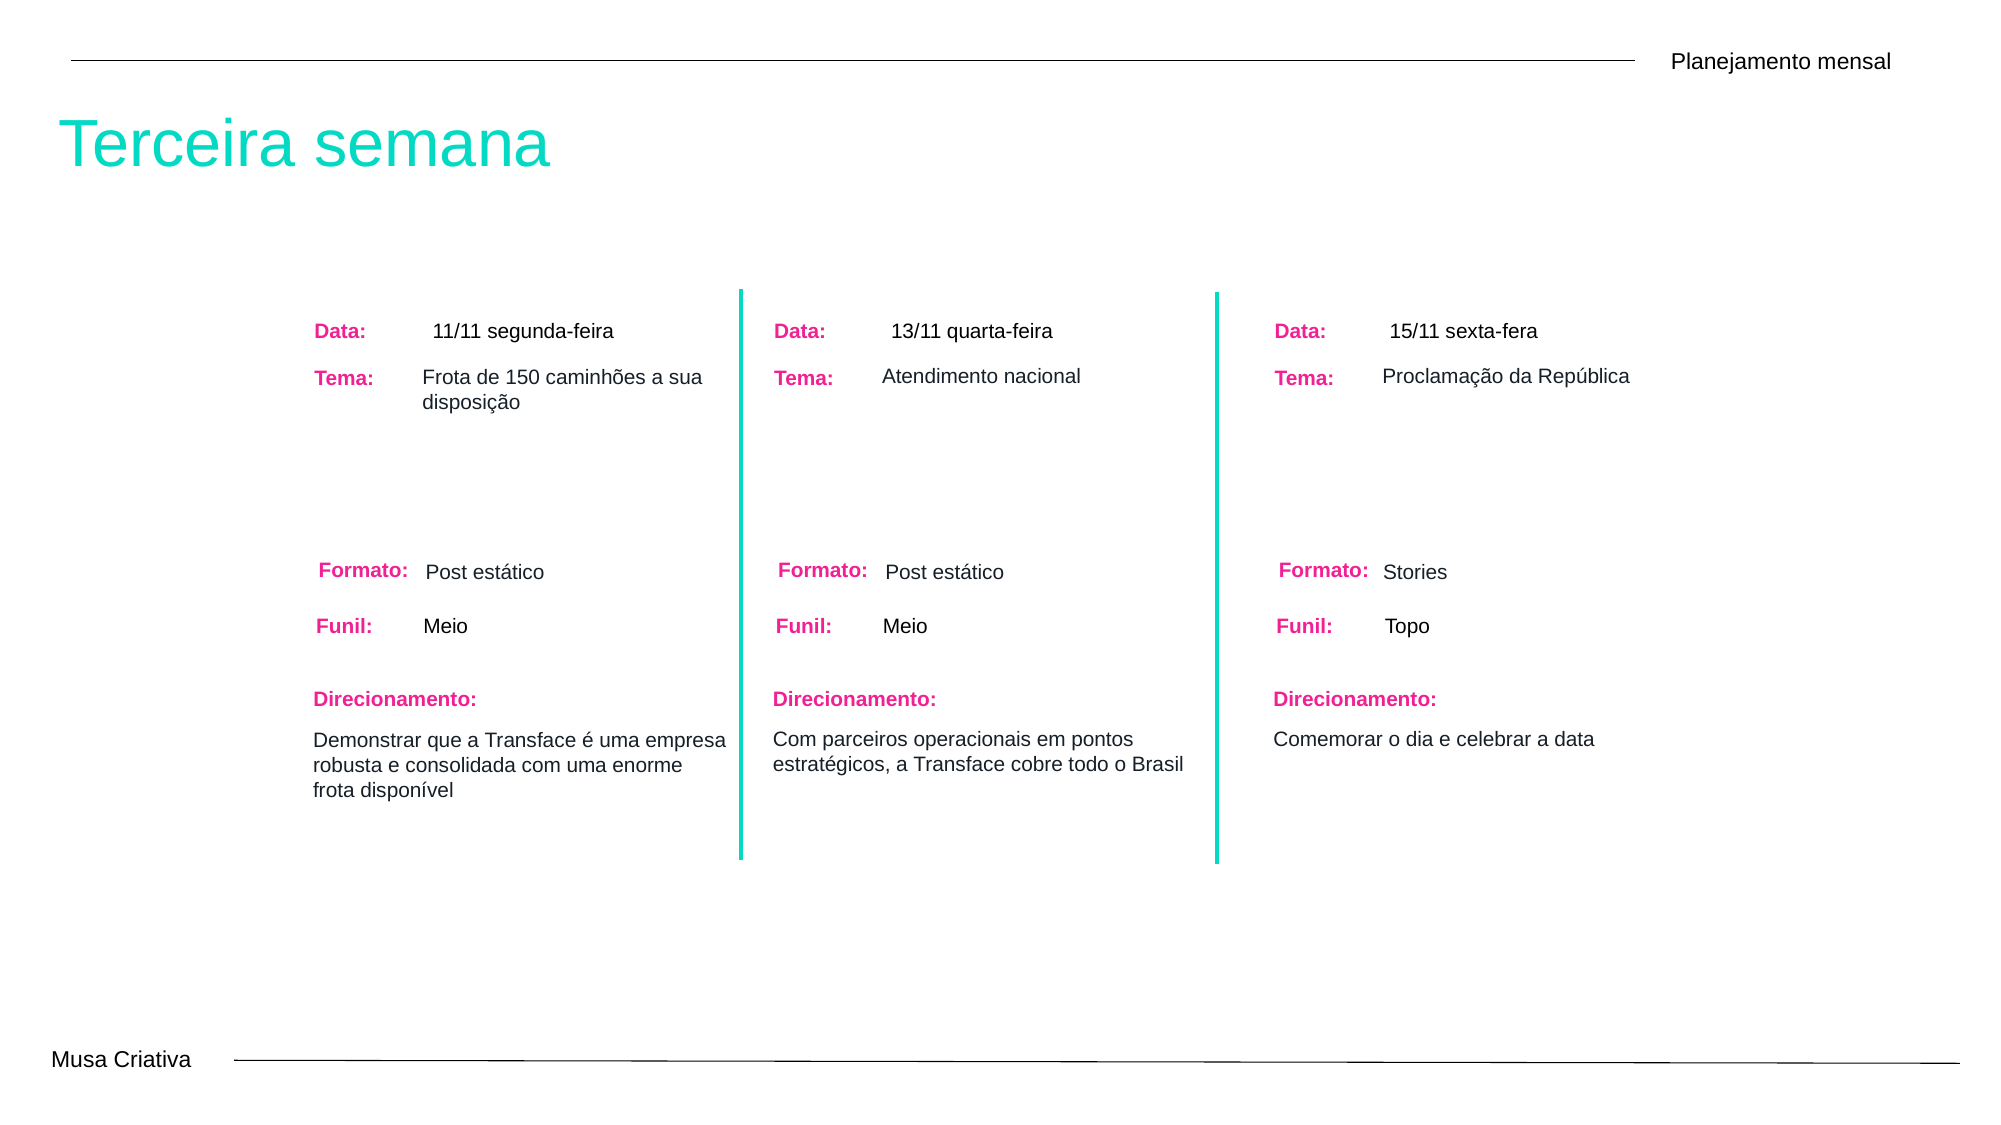

Planejamento mensal
Terceira semana
Data:
15/11 sexta-fera
Data:
13/11 quarta-feira
Data:
11/11 segunda-feira
Proclamação da República
Atendimento nacional
Frota de 150 caminhões a sua disposição
Tema:
Tema:
Tema:
Formato:
Formato:
Formato:
Stories
Post estático
Post estático
Funil:
Topo
Funil:
Meio
Funil:
Meio
Direcionamento:
Direcionamento:
Direcionamento:
Comemorar o dia e celebrar a data
Com parceiros operacionais em pontos estratégicos, a Transface cobre todo o Brasil
Demonstrar que a Transface é uma empresa robusta e consolidada com uma enorme frota disponível
Musa Criativa